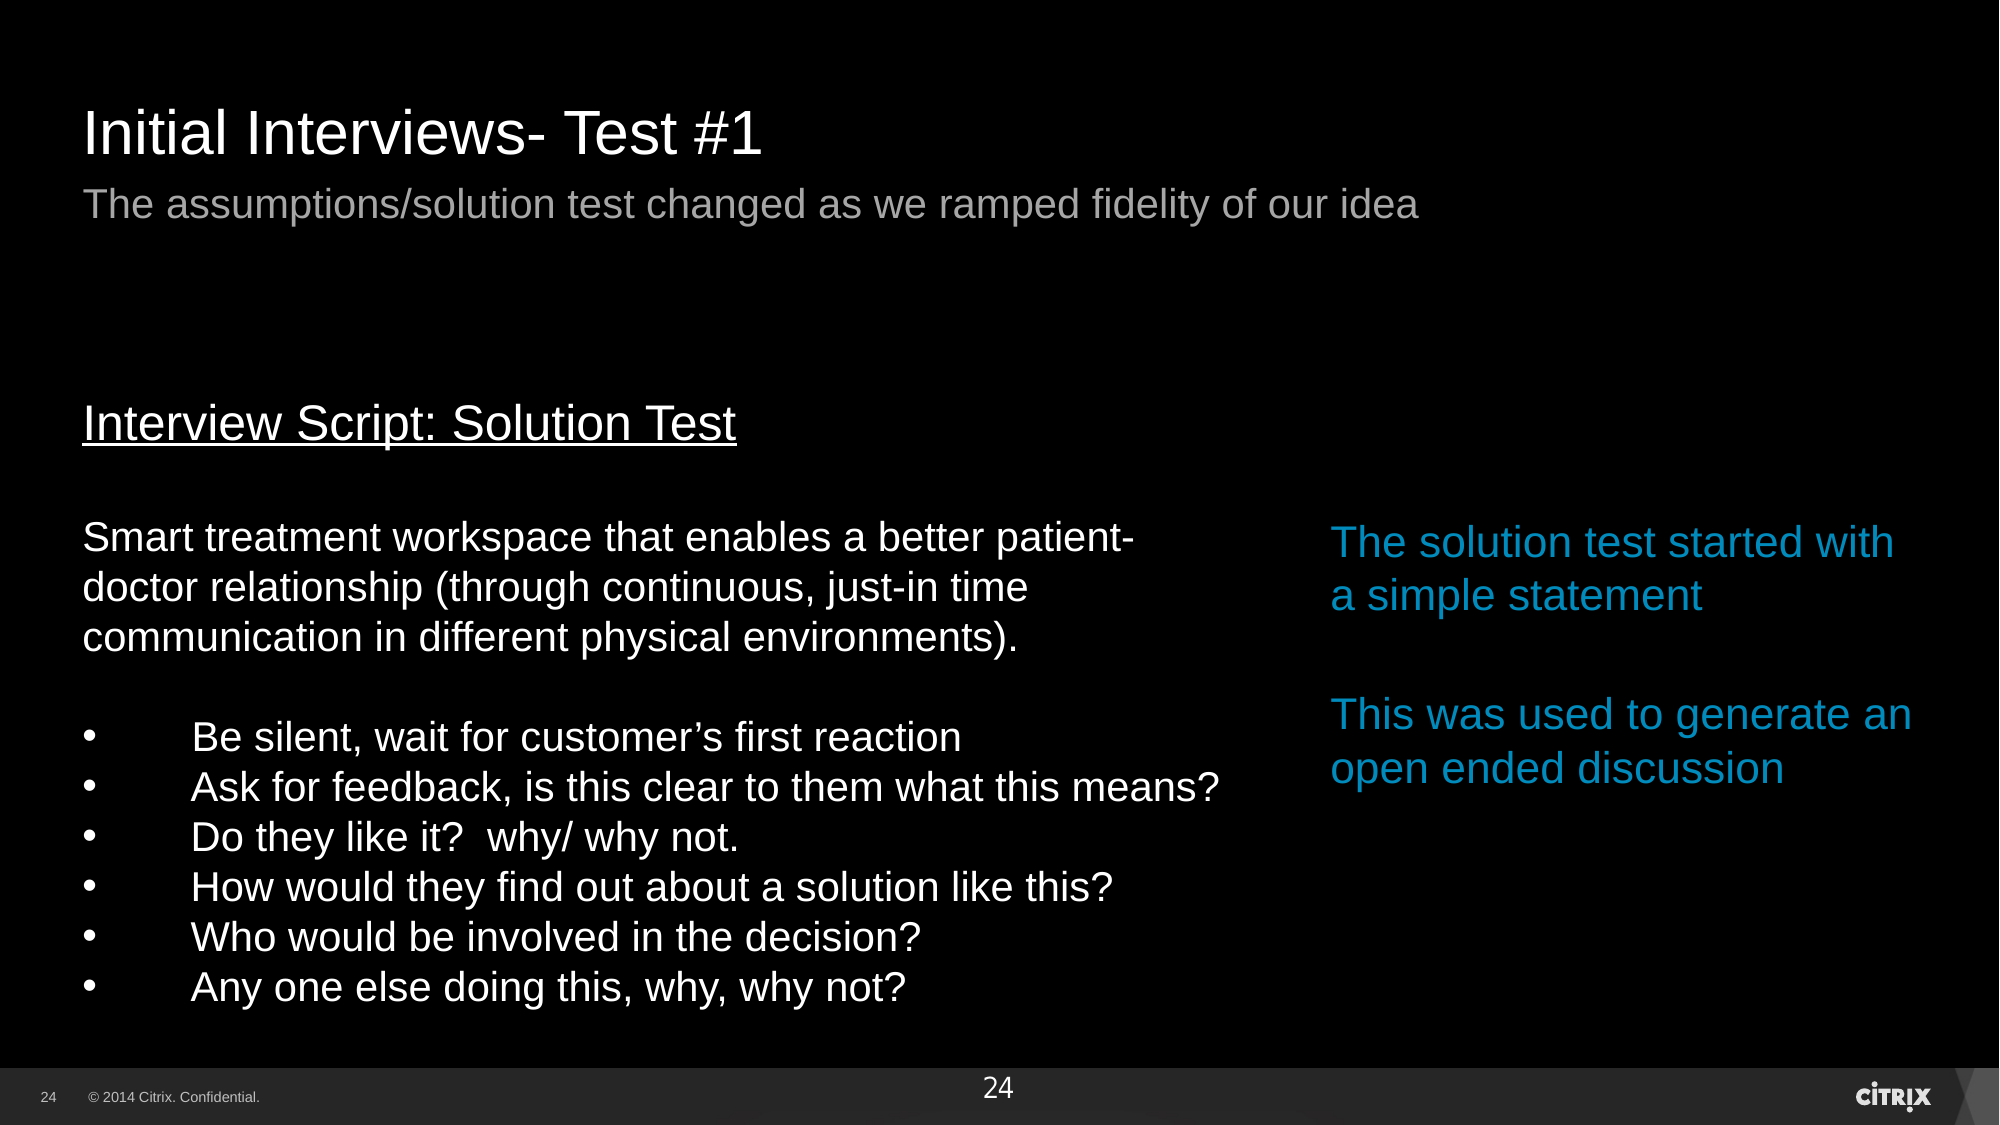

# Initial Interviews- Test #1
The assumptions/solution test changed as we ramped fidelity of our idea
Interview Script: Solution Test

Smart treatment workspace that enables a better patient-doctor relationship (through continuous, just-in time communication in different physical environments).

   Be silent, wait for customer’s first reaction
    Ask for feedback, is this clear to them what this means?
    Do they like it?  why/ why not.
    How would they find out about a solution like this?
    Who would be involved in the decision?
    Any one else doing this, why, why not?
The solution test started with a simple statement

This was used to generate an open ended discussion

24